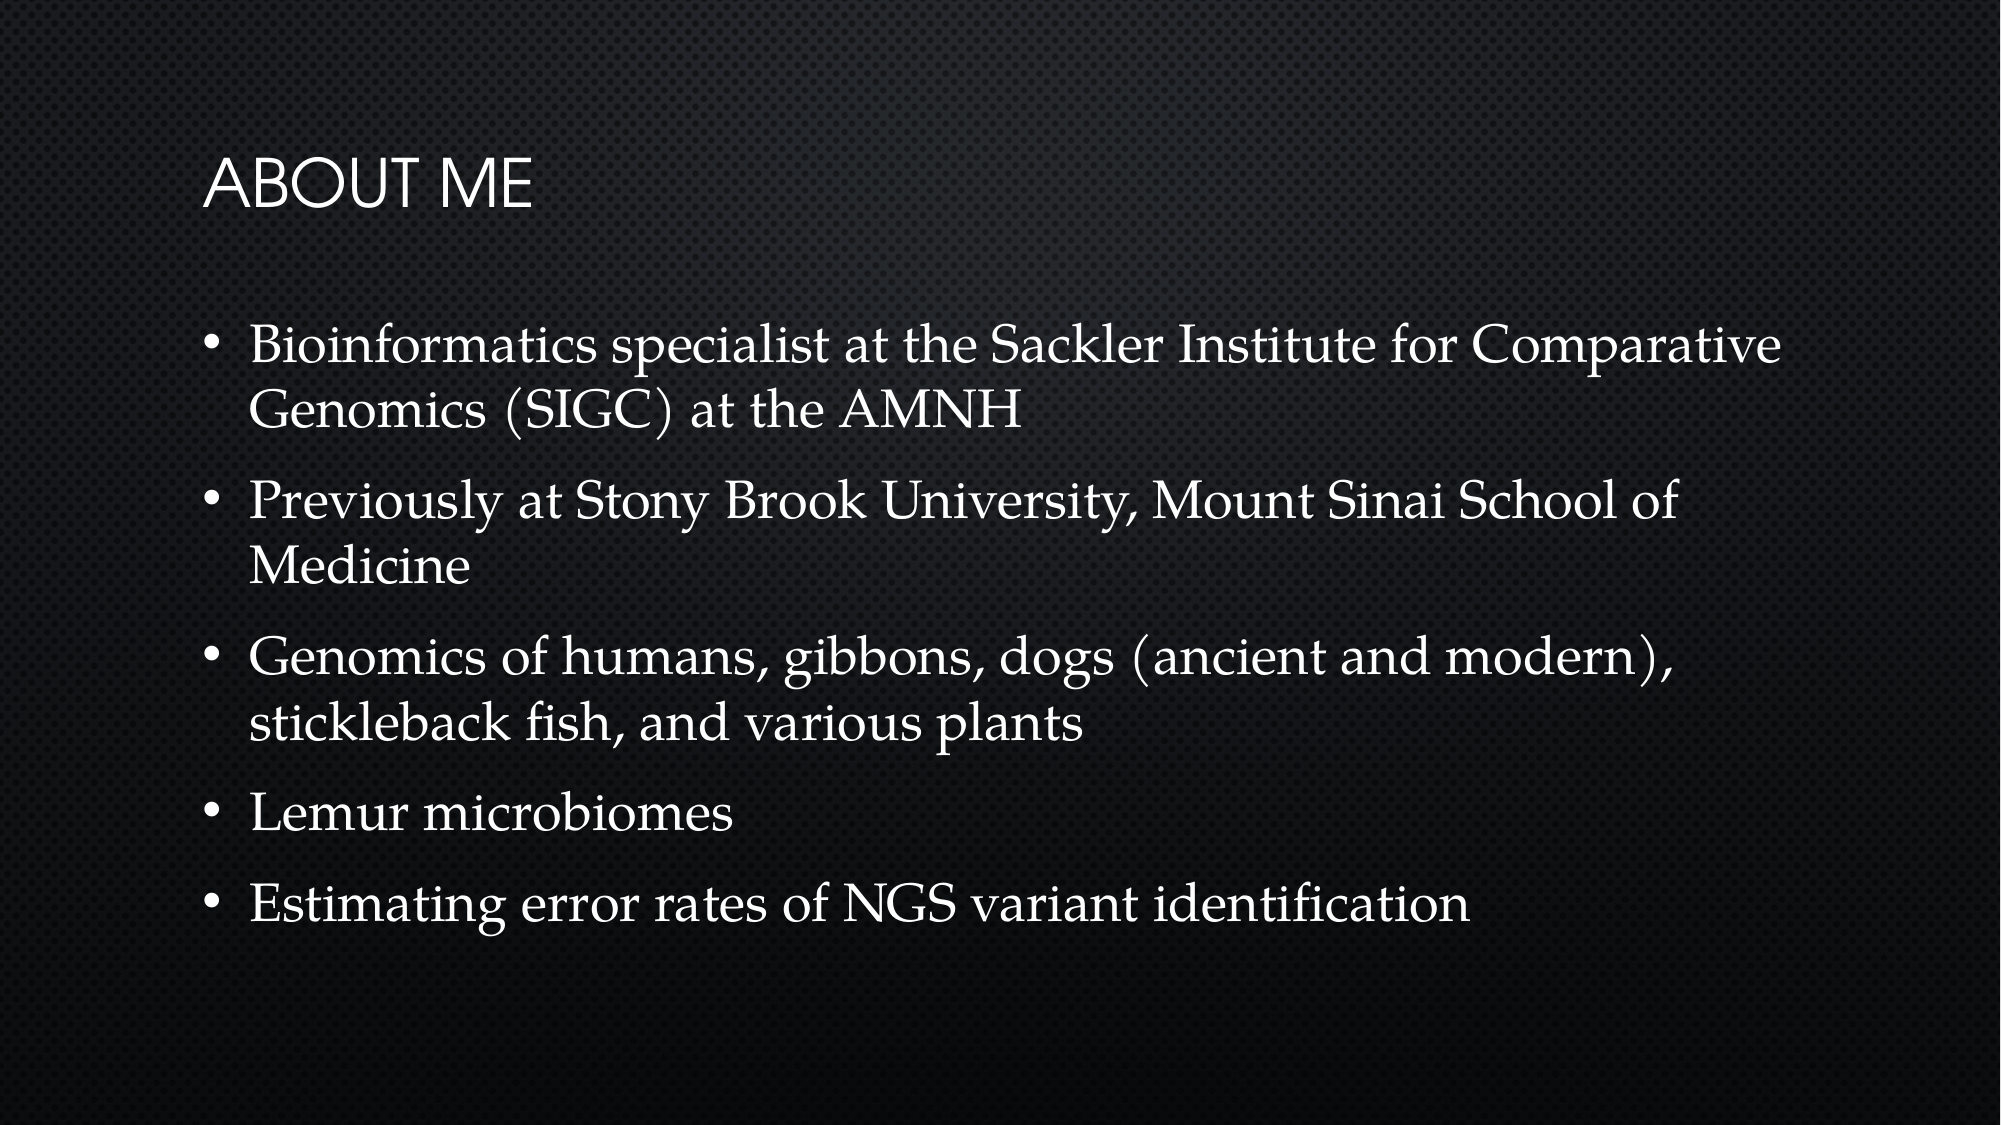

# About Me
Bioinformatics specialist at the Sackler Institute for Comparative Genomics (SIGC) at the AMNH
Previously at Stony Brook University, Mount Sinai School of Medicine
Genomics of humans, gibbons, dogs (ancient and modern), stickleback fish, and various plants
Lemur microbiomes
Estimating error rates of NGS variant identification